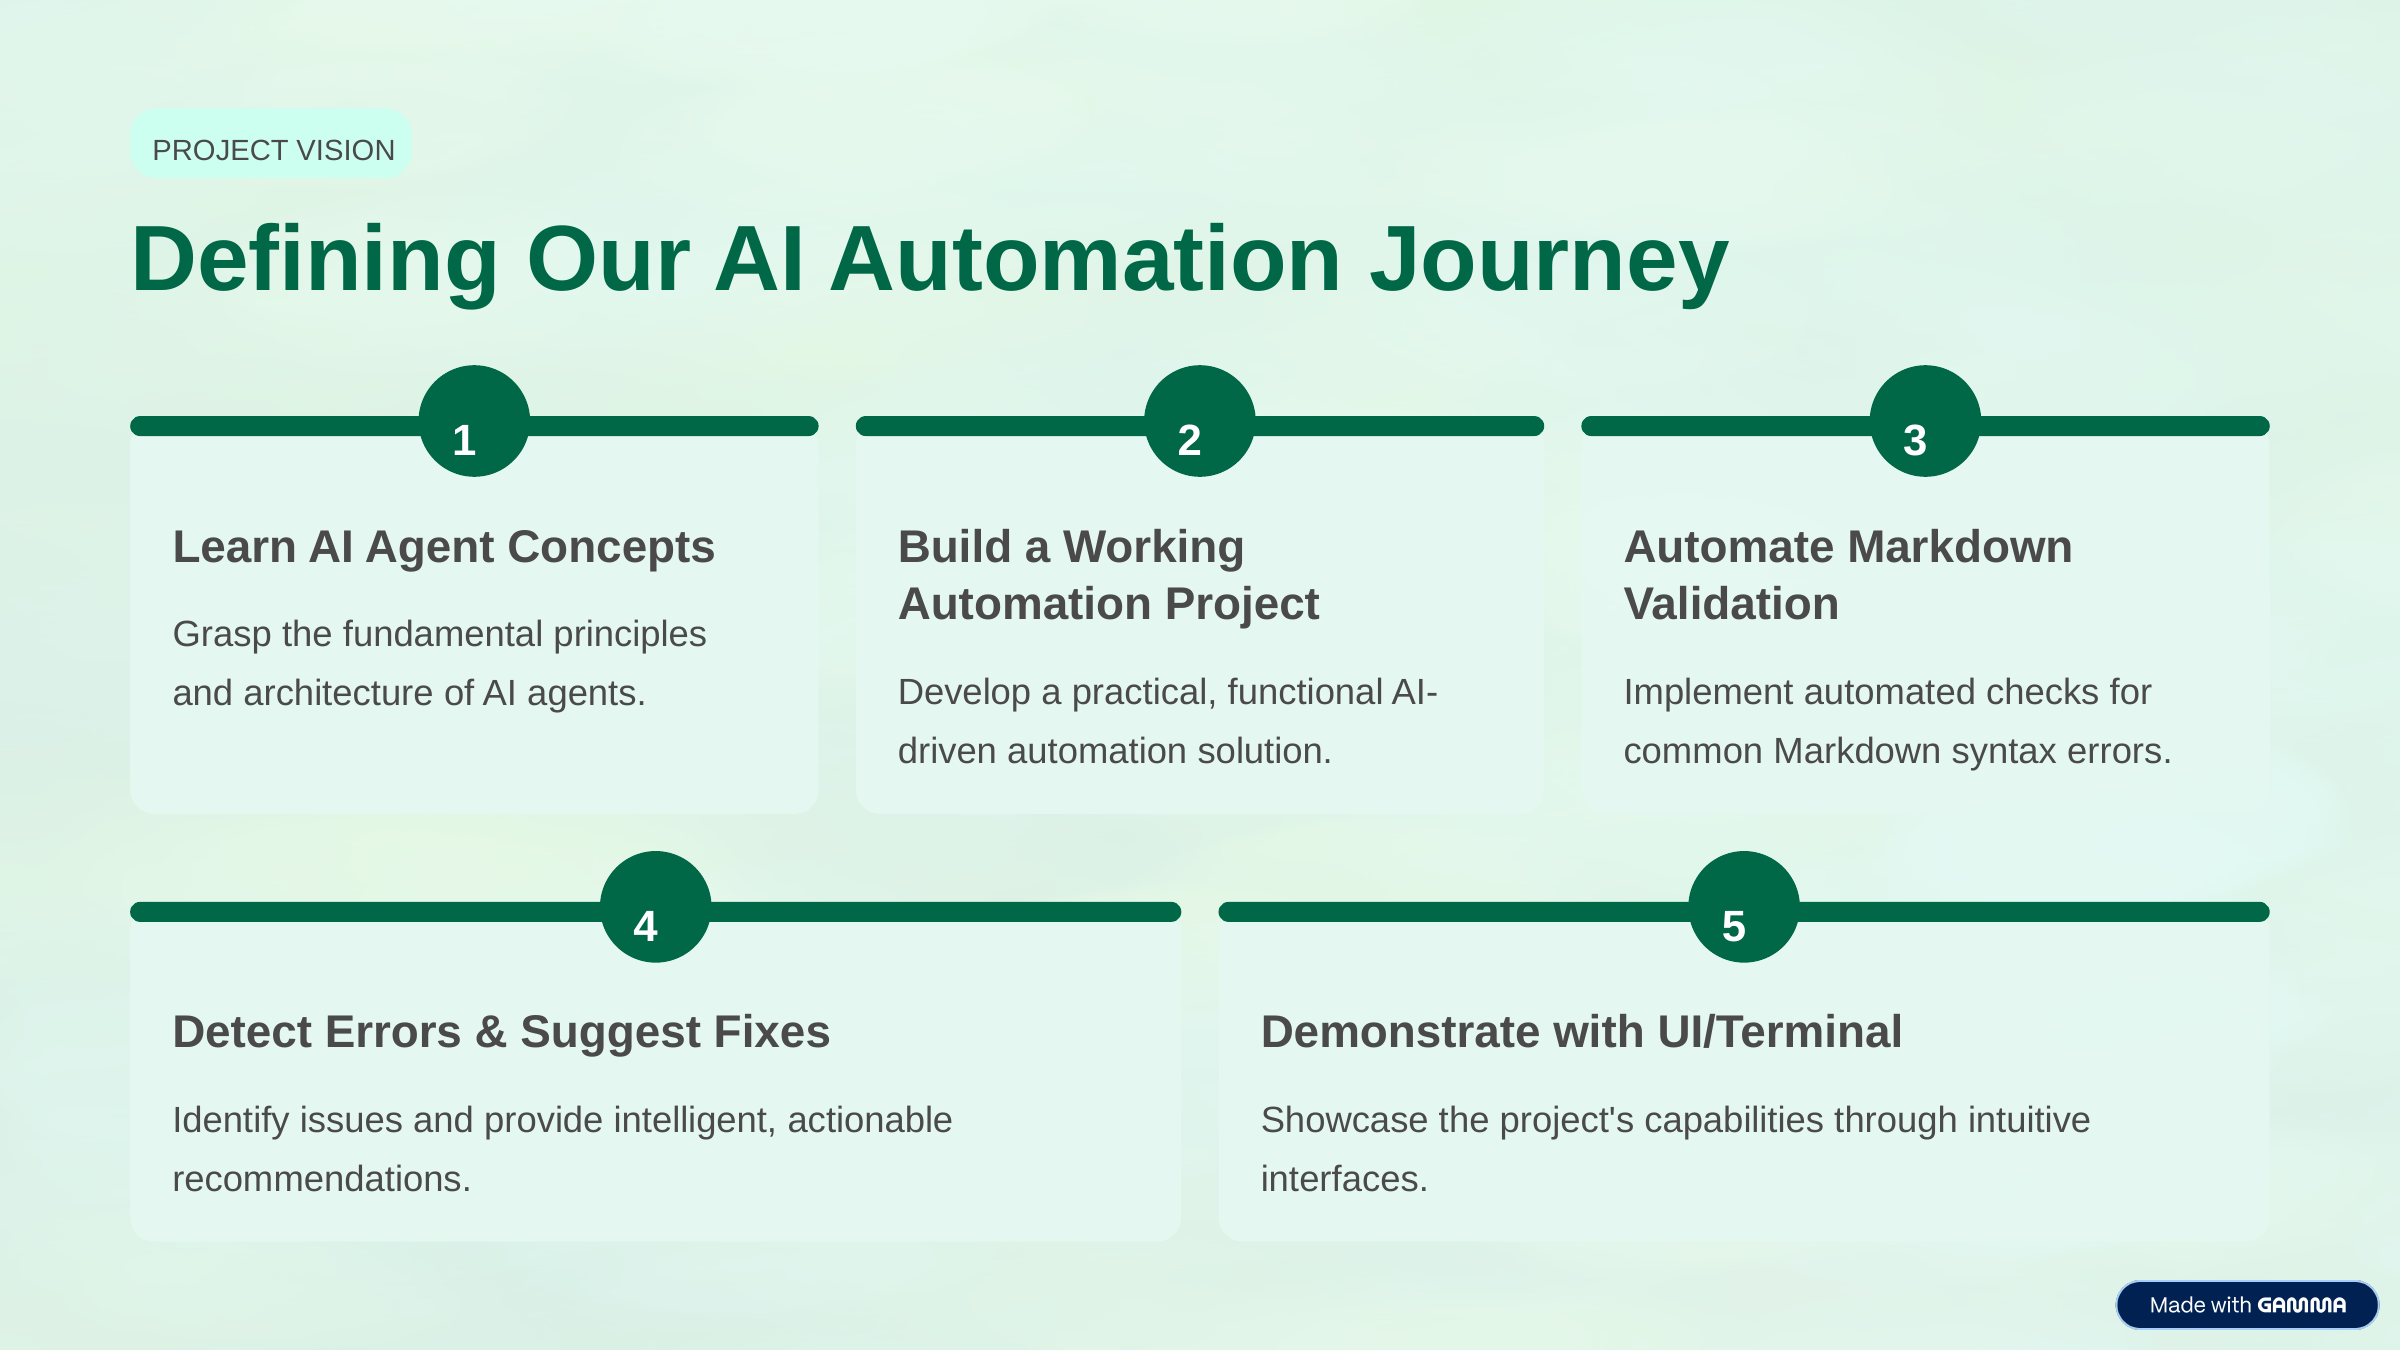

PROJECT VISION
Defining Our AI Automation Journey

1
2
3

Learn AI Agent Concepts
Build a Working Automation Project
Automate Markdown Validation
Grasp the fundamental principles and architecture of AI agents.
Develop a practical, functional AI-driven automation solution.
Implement automated checks for common Markdown syntax errors.

4
5

Detect Errors & Suggest Fixes
Demonstrate with UI/Terminal
Identify issues and provide intelligent, actionable recommendations.
Showcase the project's capabilities through intuitive interfaces.